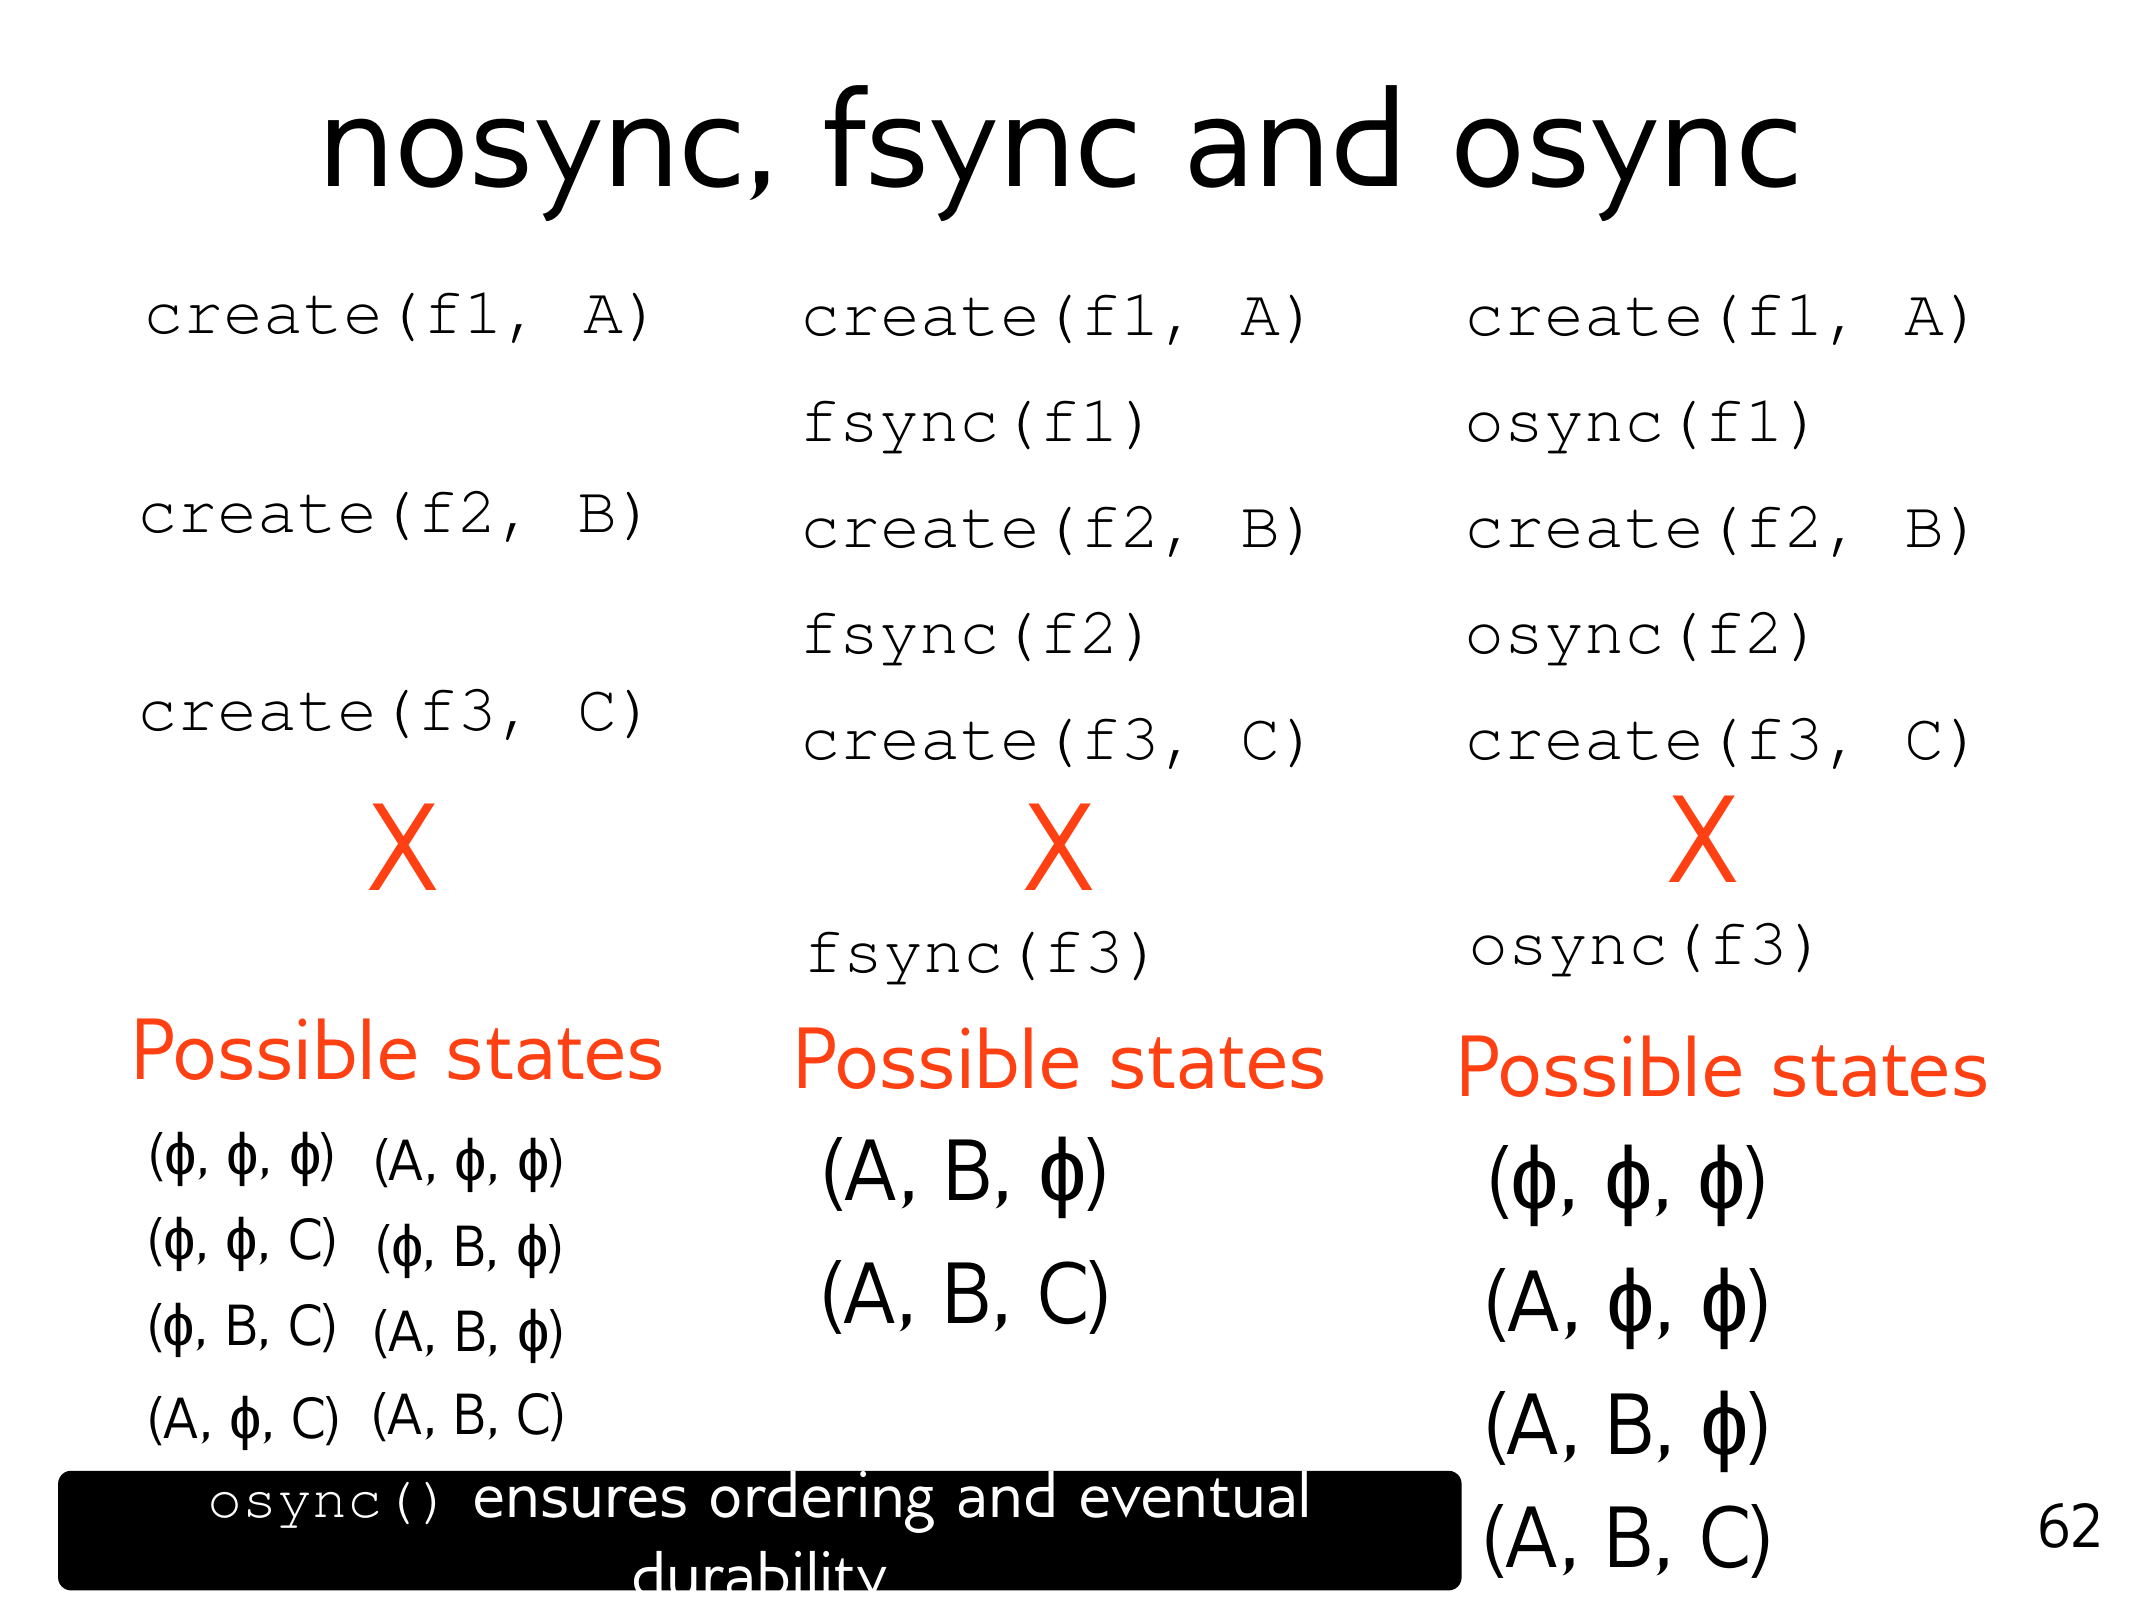

# nosync, fsync and osync
create(f1, A)
create(f2, B)
create(f3, C)
create(f1, A)
fsync(f1)
create(f2, B)
fsync(f2)
create(f3, C)
fsync(f3)
create(f1, A)
osync(f1)
create(f2, B)
osync(f2)
create(f3, C)
osync(f3)
X
X
X
Possible states
(ɸ, ɸ, ɸ)
(ɸ, ɸ, C)
(ɸ, B, C)
(A, ɸ, ɸ)
(ɸ, B, ɸ)
(A, B, ɸ)
(A, B, C)
(A, ɸ, C)
Possible states
(A, B, ɸ)
(A, B, C)
Possible states
(ɸ, ɸ, ɸ)
(A, ɸ, ɸ)
(A, B, ɸ)
(A, B, C)
osync() ensures ordering and eventual durability
62